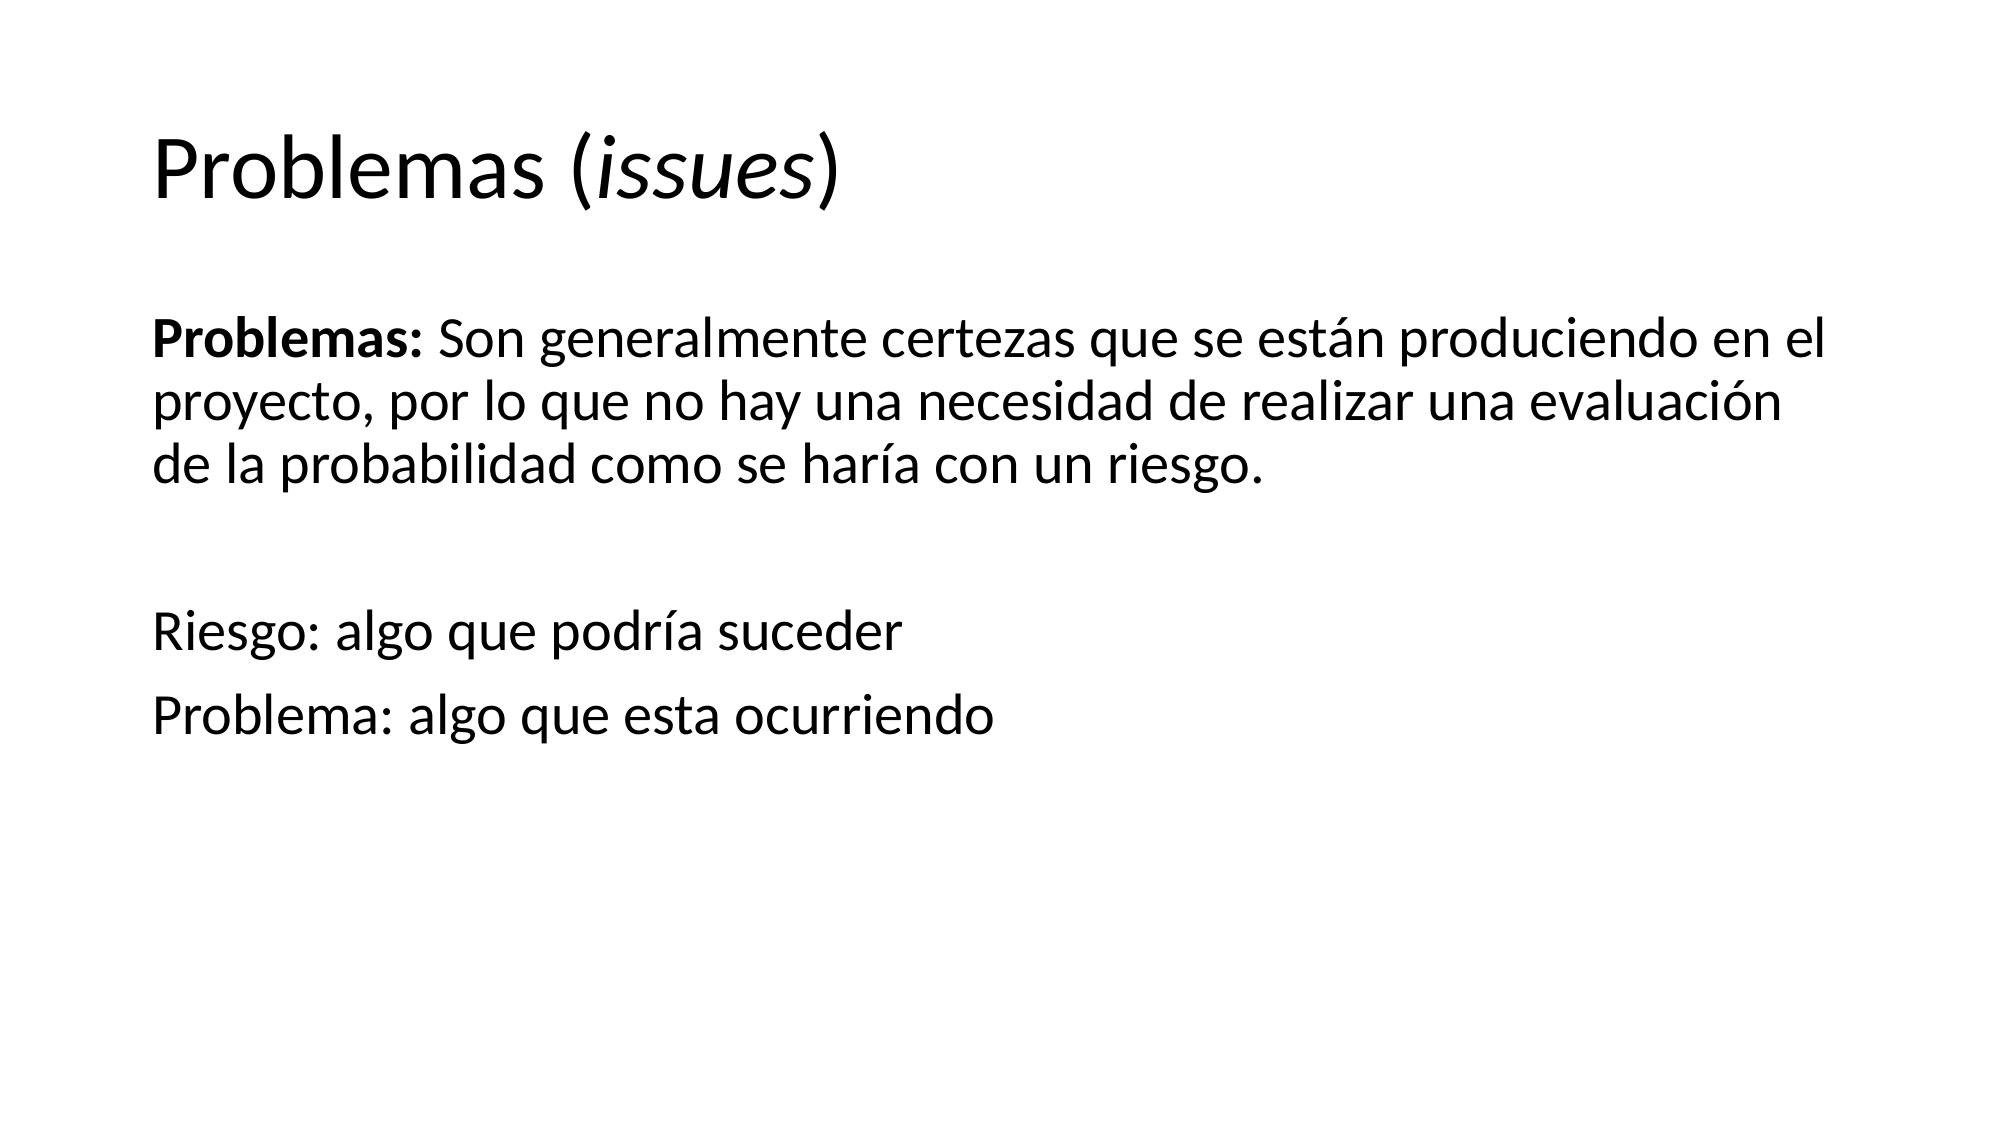

# Problemas (issues)
Problemas: Son generalmente certezas que se están produciendo en el proyecto, por lo que no hay una necesidad de realizar una evaluación de la probabilidad como se haría con un riesgo.

Riesgo: algo que podría suceder
Problema: algo que esta ocurriendo